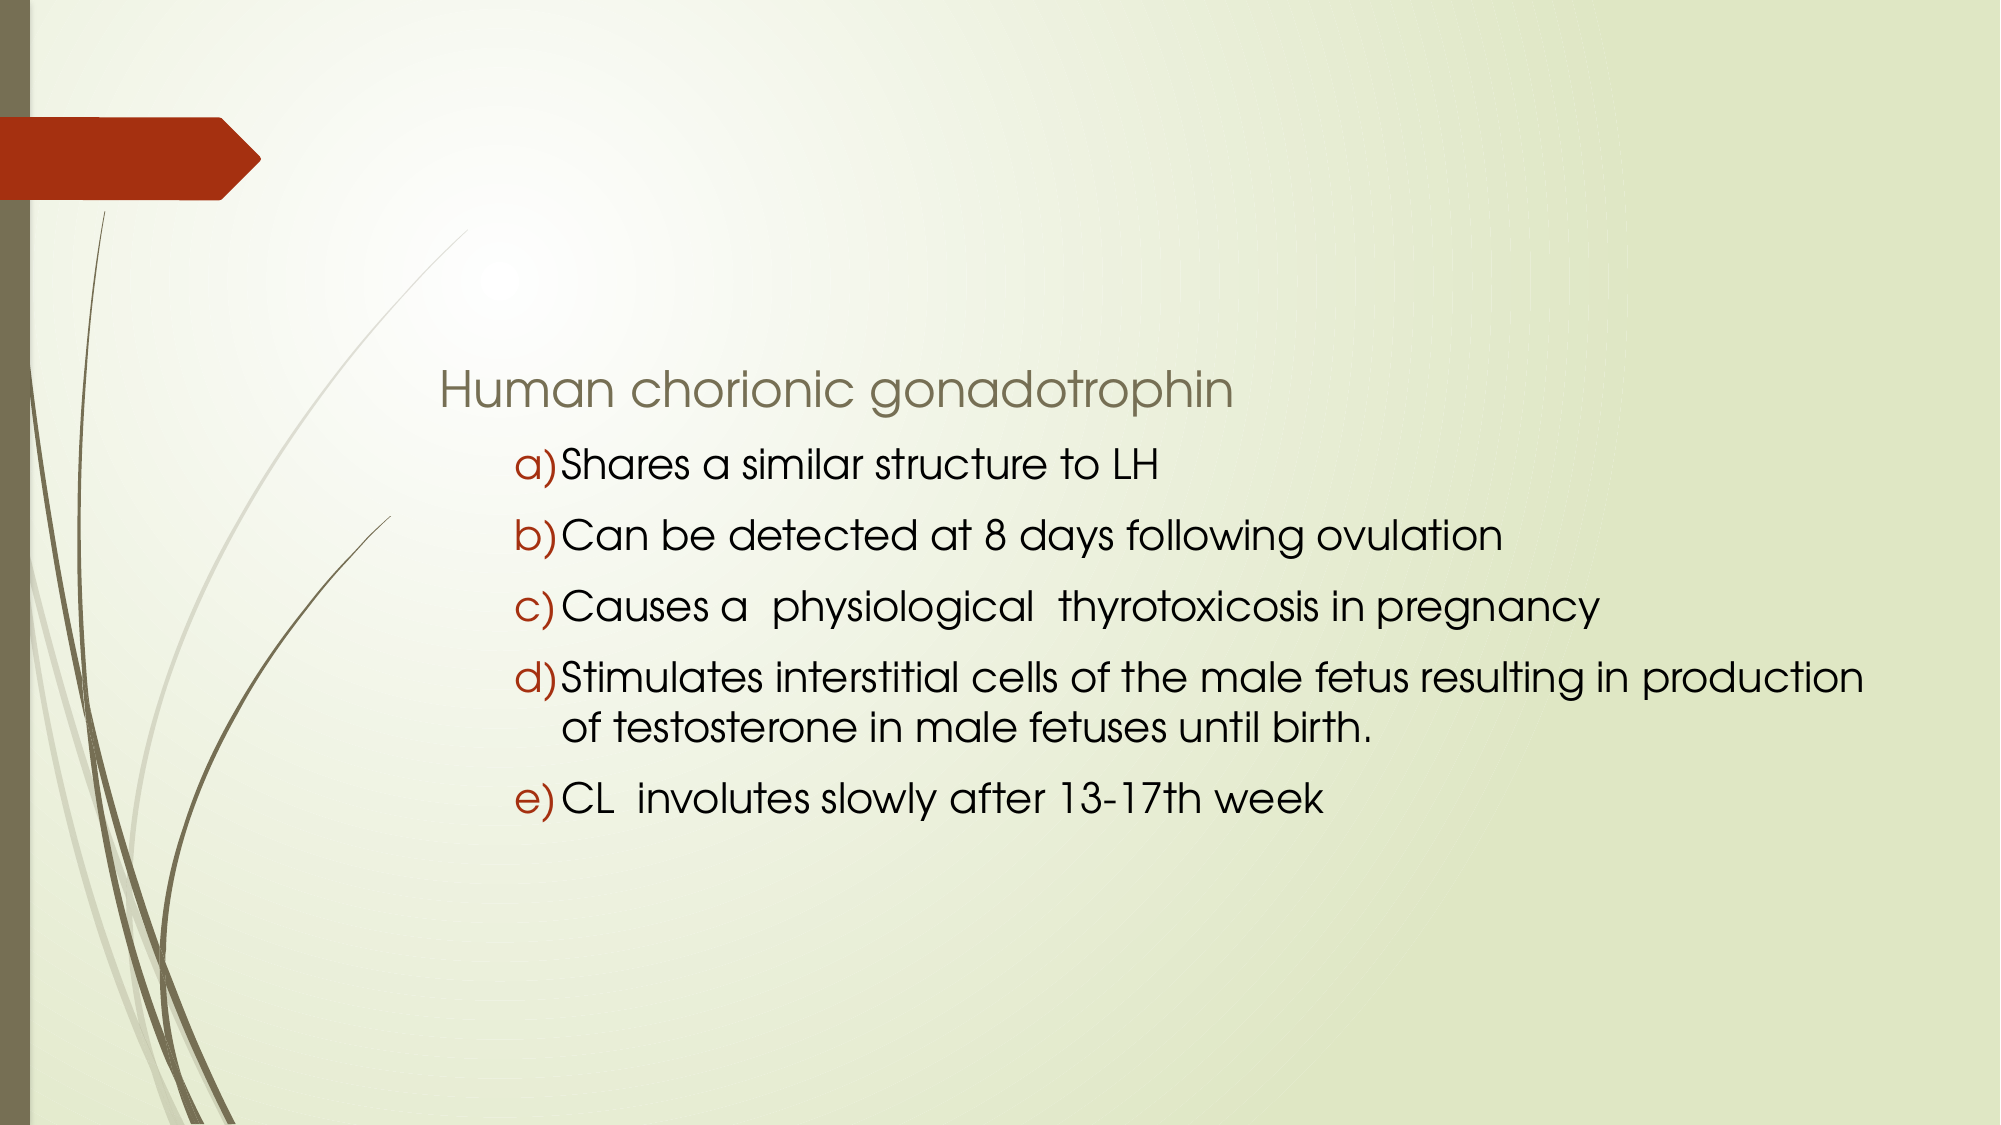

#
Human chorionic gonadotrophin
Shares a similar structure to LH
Can be detected at 8 days following ovulation
Causes a  physiological  thyrotoxicosis in pregnancy
Stimulates interstitial cells of the male fetus resulting in production of testosterone in male fetuses until birth.
CL  involutes slowly after 13-17th week